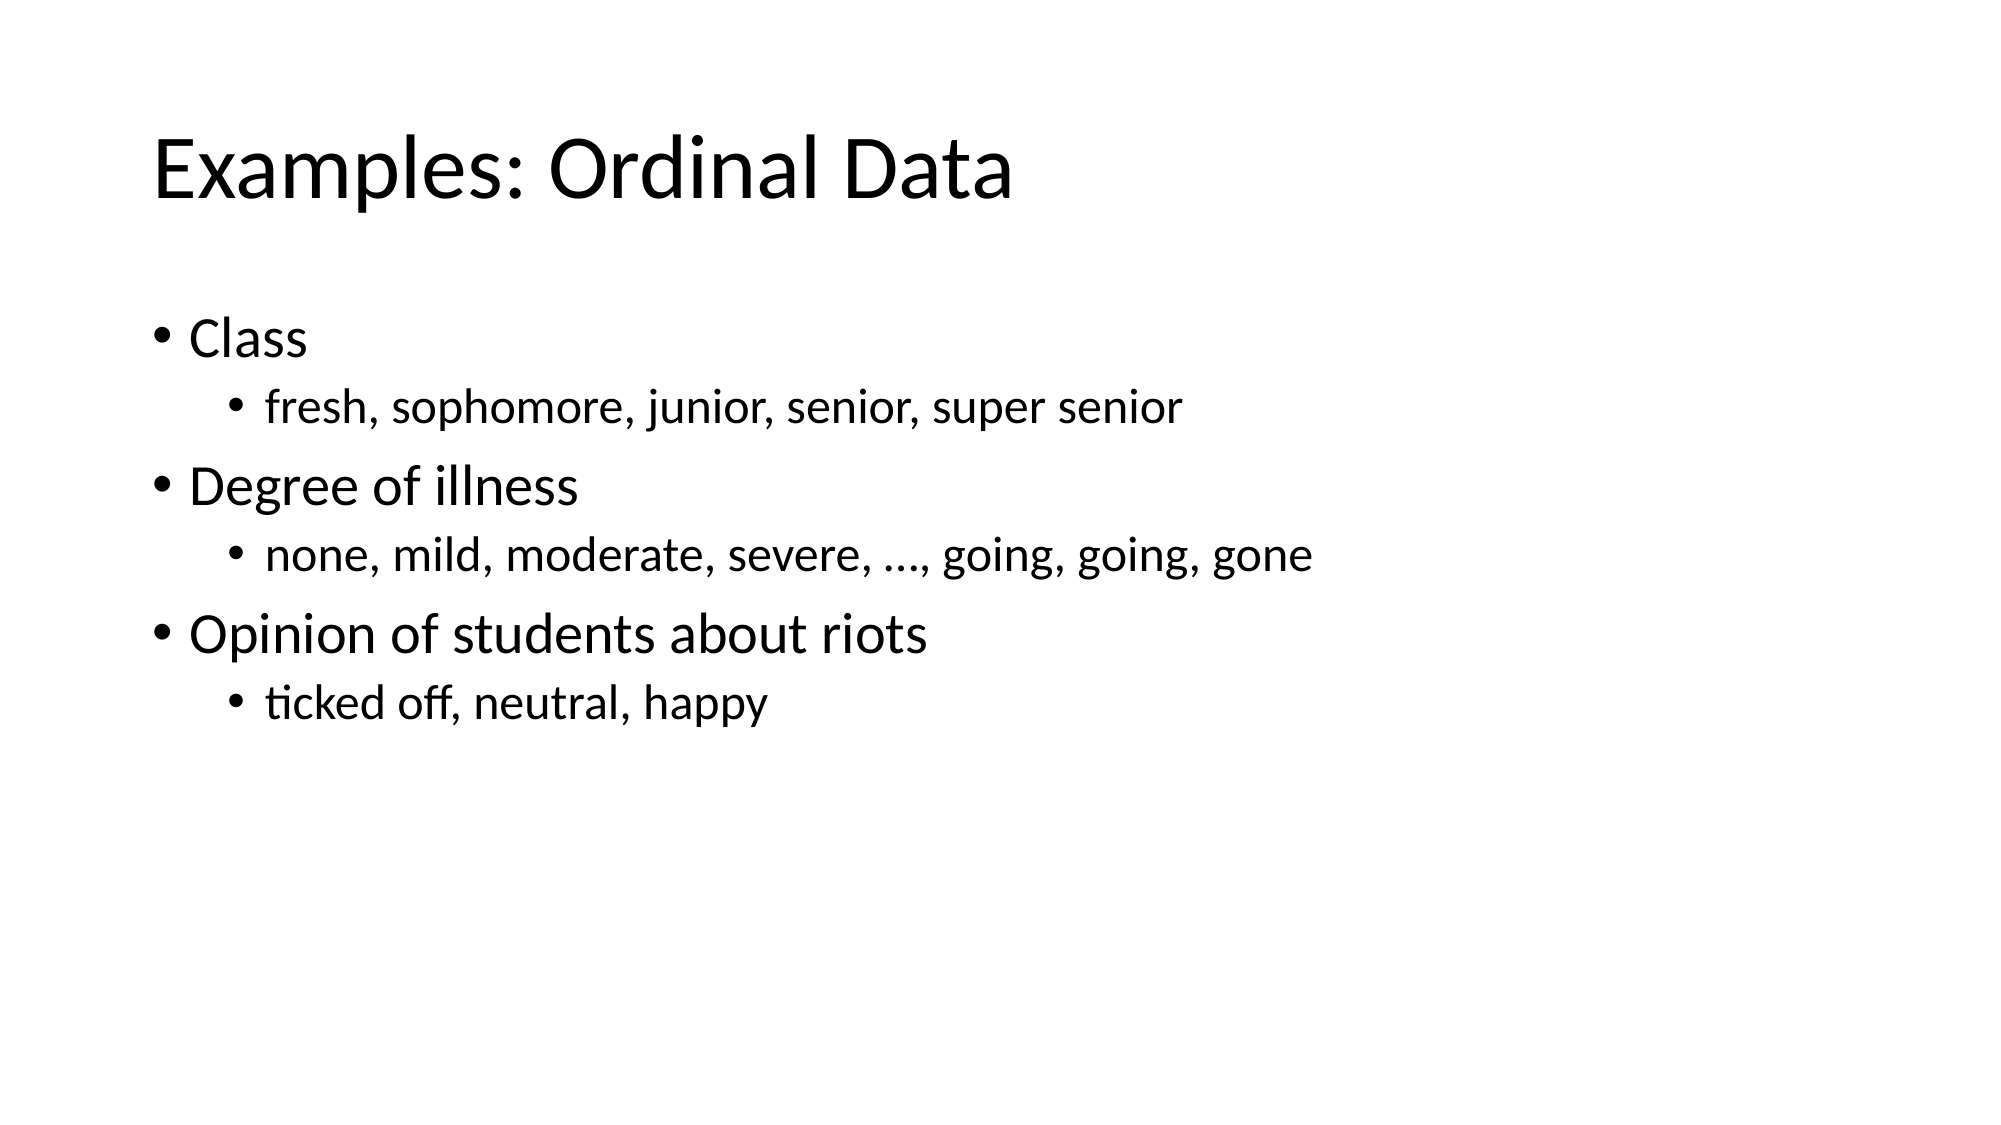

# Examples: Ordinal Data
Class
fresh, sophomore, junior, senior, super senior
Degree of illness
none, mild, moderate, severe, …, going, going, gone
Opinion of students about riots
ticked off, neutral, happy